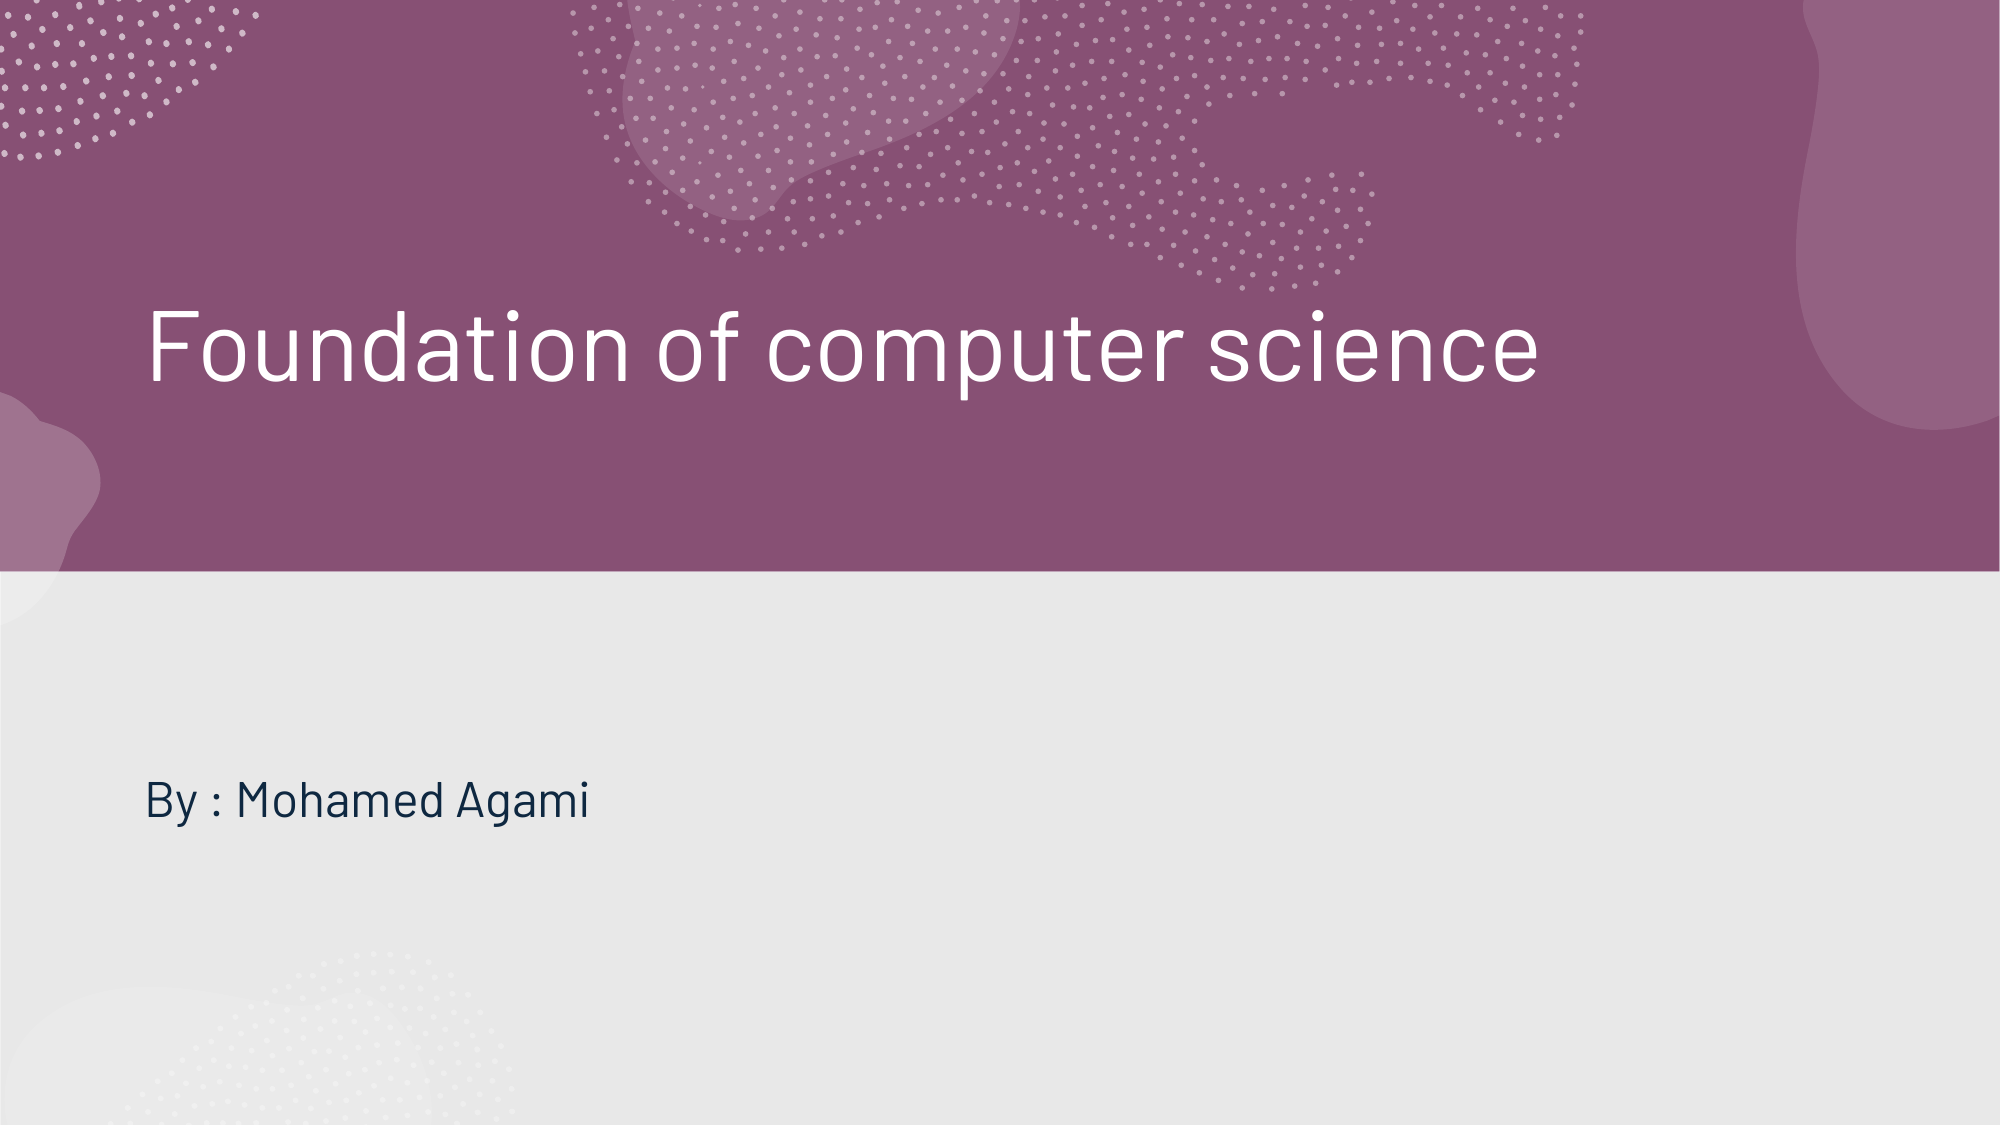

# Foundation of computer science
By : Mohamed Agami